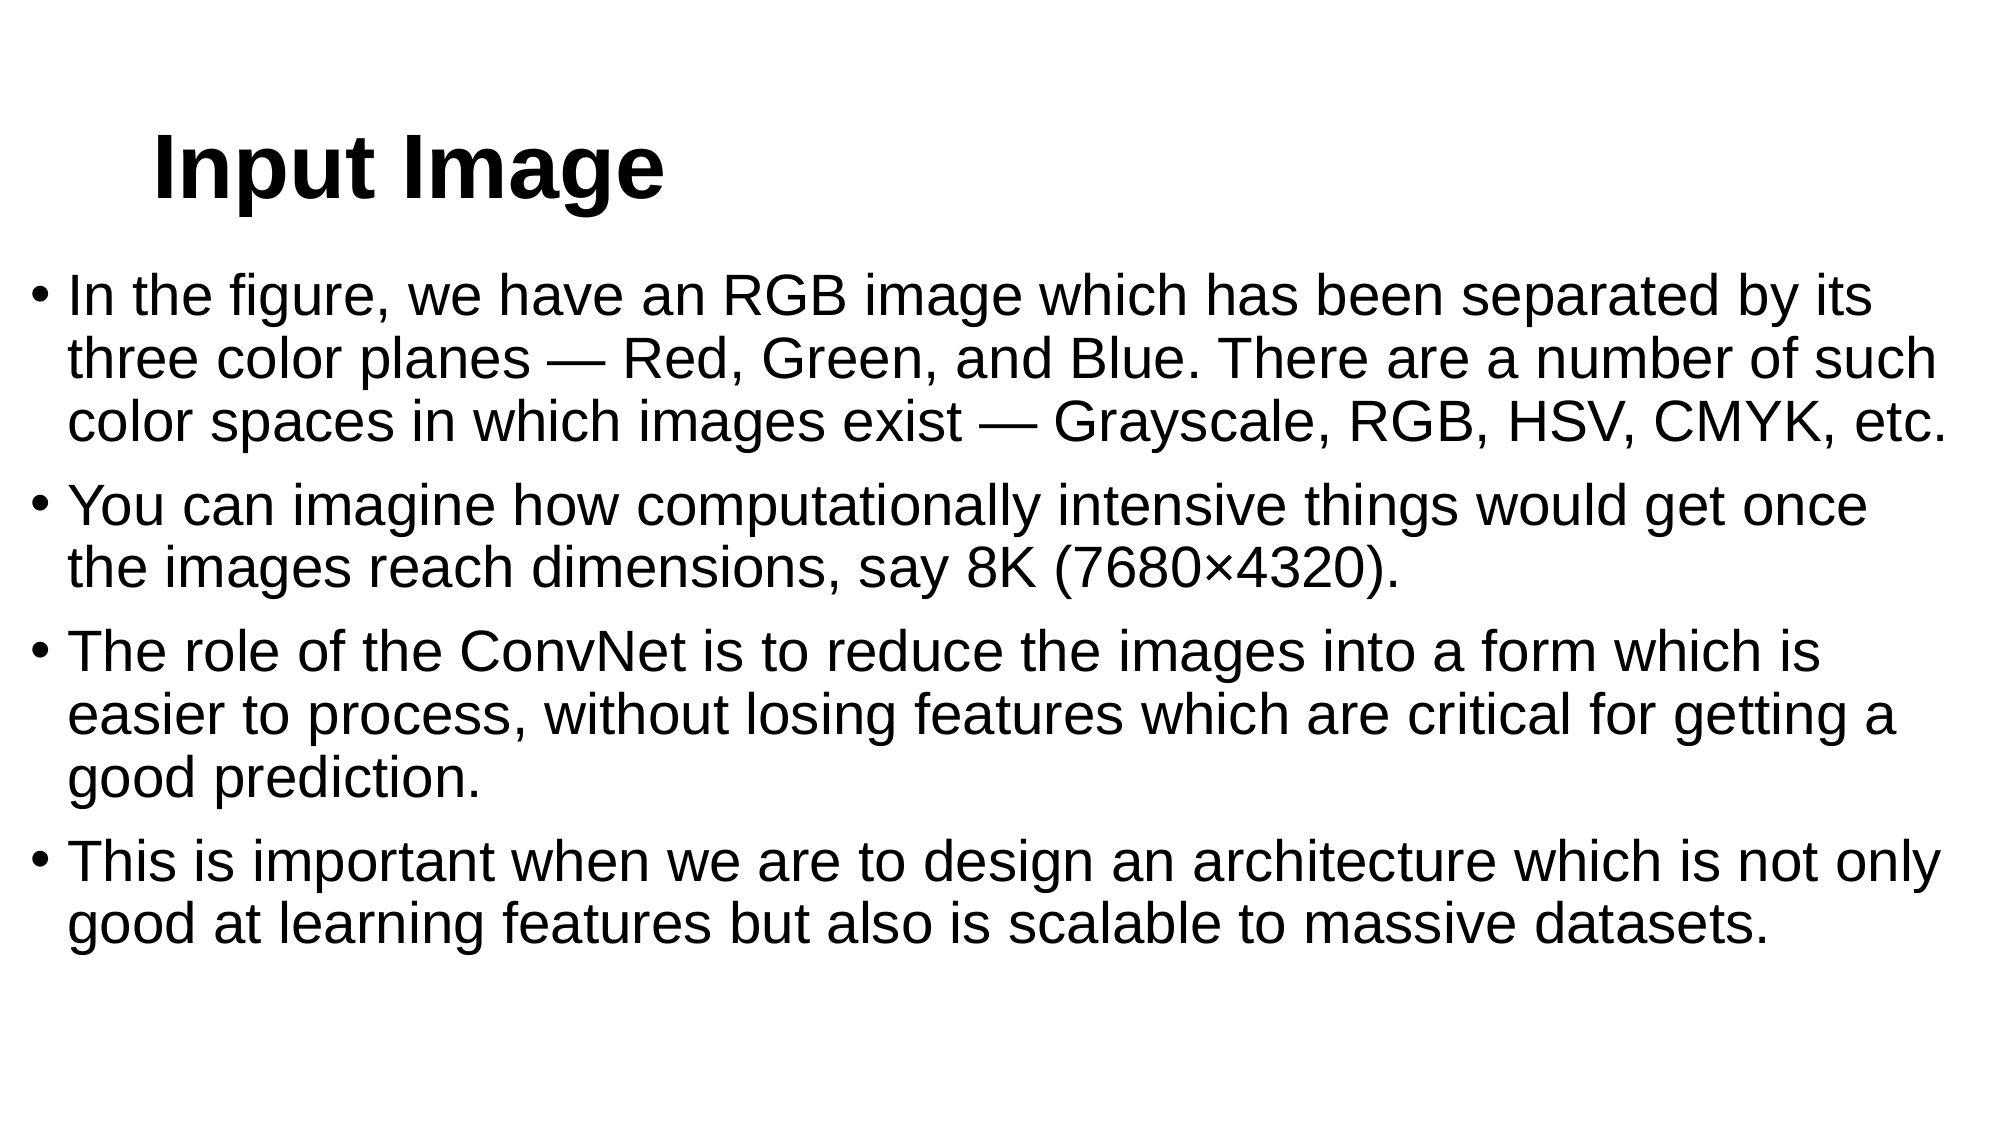

# Input Image
In the figure, we have an RGB image which has been separated by its three color planes — Red, Green, and Blue. There are a number of such color spaces in which images exist — Grayscale, RGB, HSV, CMYK, etc.
You can imagine how computationally intensive things would get once the images reach dimensions, say 8K (7680×4320).
The role of the ConvNet is to reduce the images into a form which is easier to process, without losing features which are critical for getting a good prediction.
This is important when we are to design an architecture which is not only good at learning features but also is scalable to massive datasets.